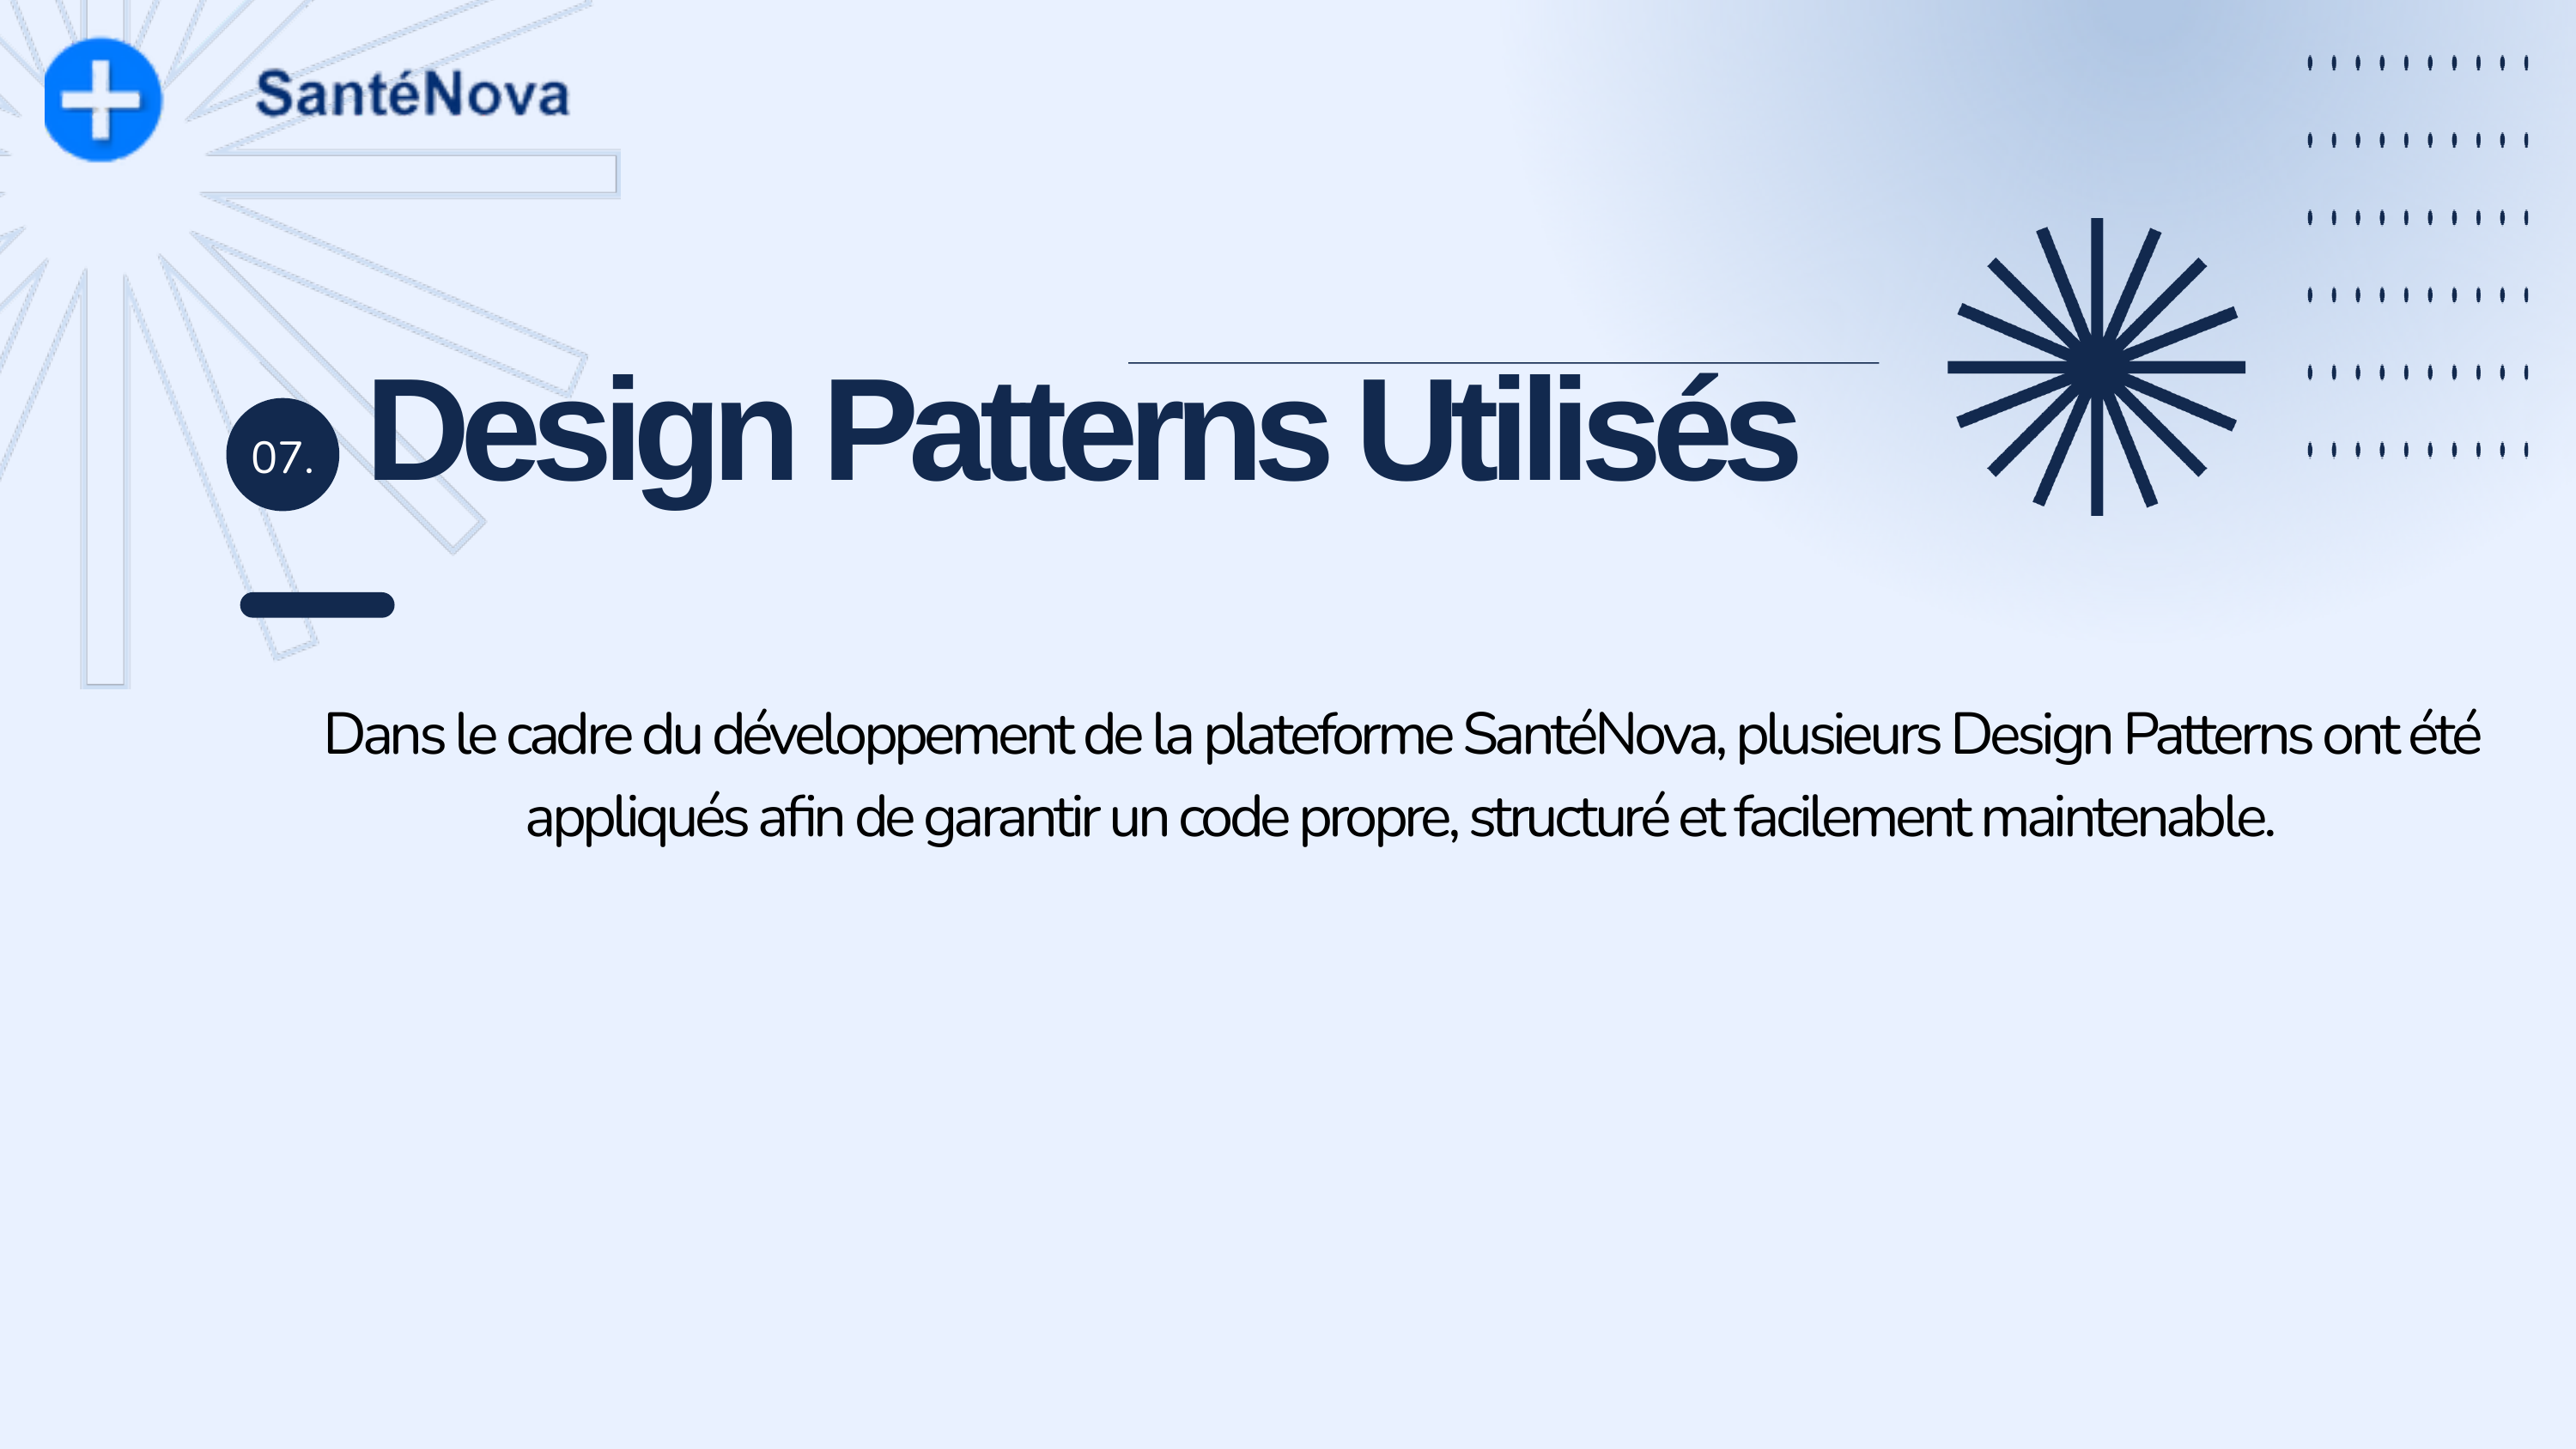

Design Patterns Utilisés

07.

Dans le cadre du développement de la plateforme SantéNova, plusieurs Design Patterns ont été appliqués afin de garantir un code propre, structuré et facilement maintenable.